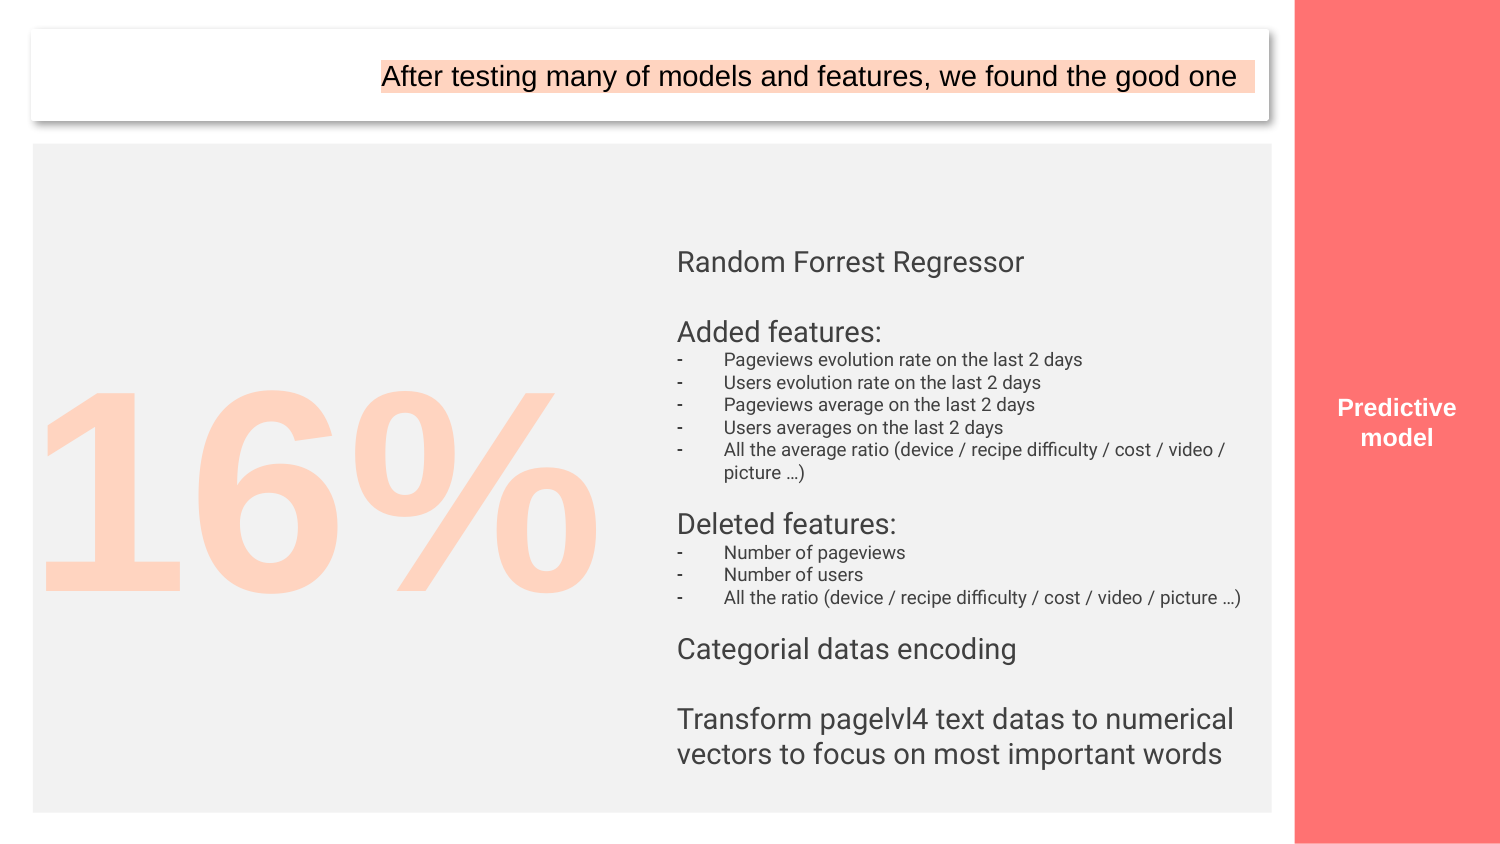

After testing many of models and features, we found the good one

Random Forrest Regressor

Added features:
Pageviews evolution rate on the last 2 days
Users evolution rate on the last 2 days
Pageviews average on the last 2 days
Users averages on the last 2 days
All the average ratio (device / recipe difficulty / cost / video / picture …)

Deleted features:
Number of pageviews
Number of users
All the ratio (device / recipe difficulty / cost / video / picture …)

Categorial datas encoding

Transform pagelvl4 text datas to numerical vectors to focus on most important words
16%
Predictive model